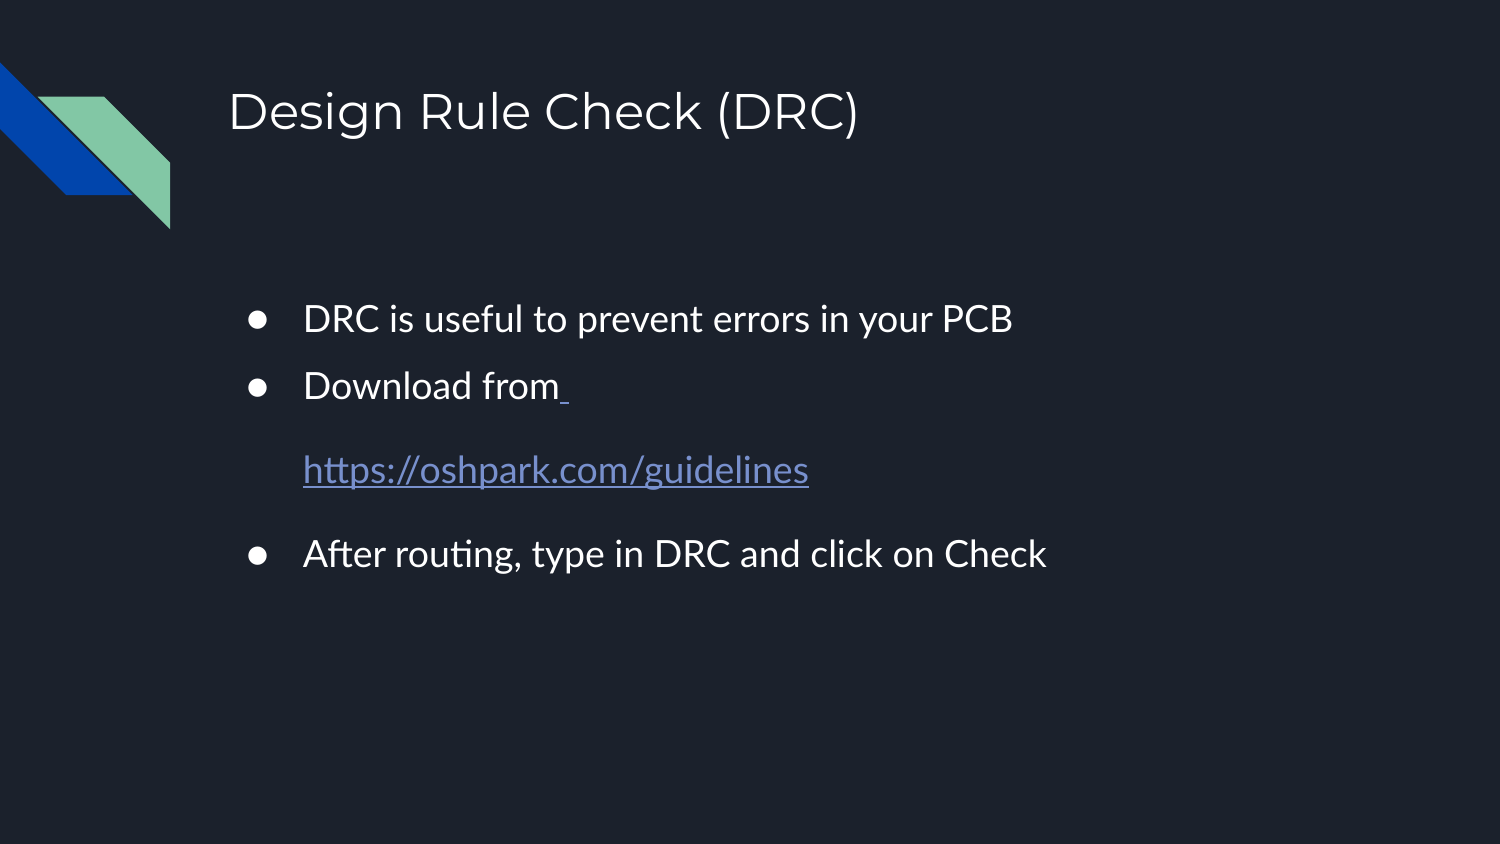

# Design Rule Check (DRC)
DRC is useful to prevent errors in your PCB
Download from
https://oshpark.com/guidelines
After routing, type in DRC and click on Check